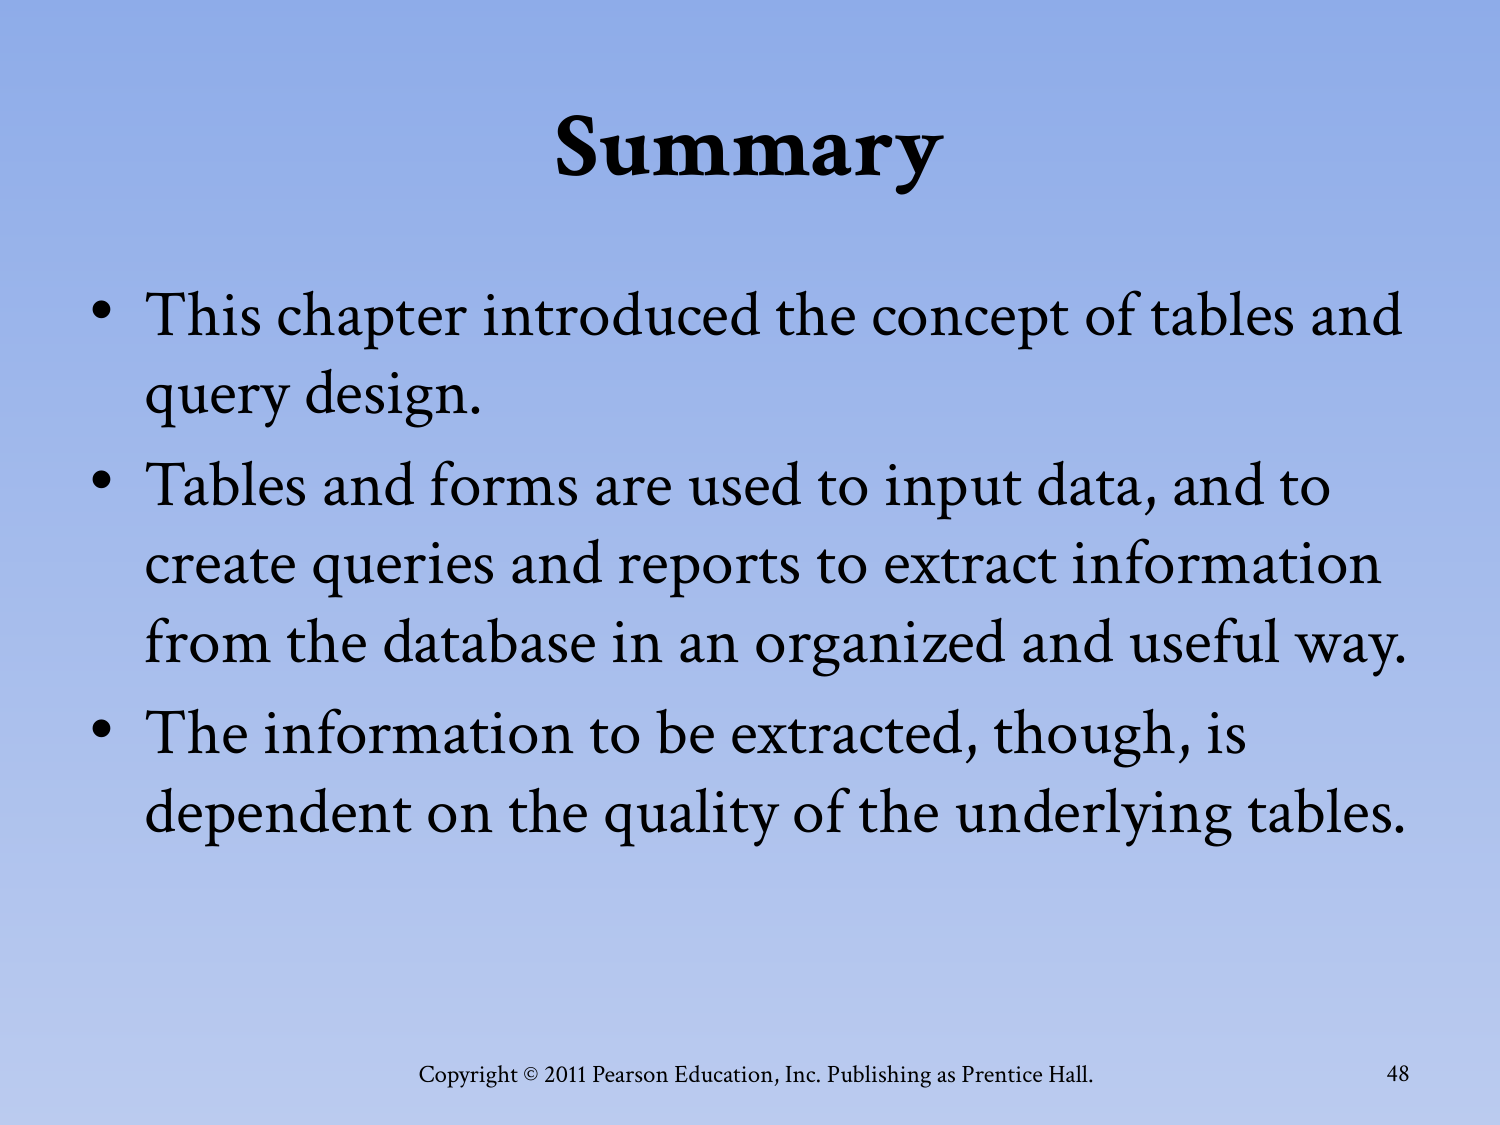

# Summary
This chapter introduced the concept of tables and query design.
Tables and forms are used to input data, and to create queries and reports to extract information from the database in an organized and useful way.
The information to be extracted, though, is dependent on the quality of the underlying tables.

Copyright © 2011 Pearson Education, Inc. Publishing as Prentice Hall.

48